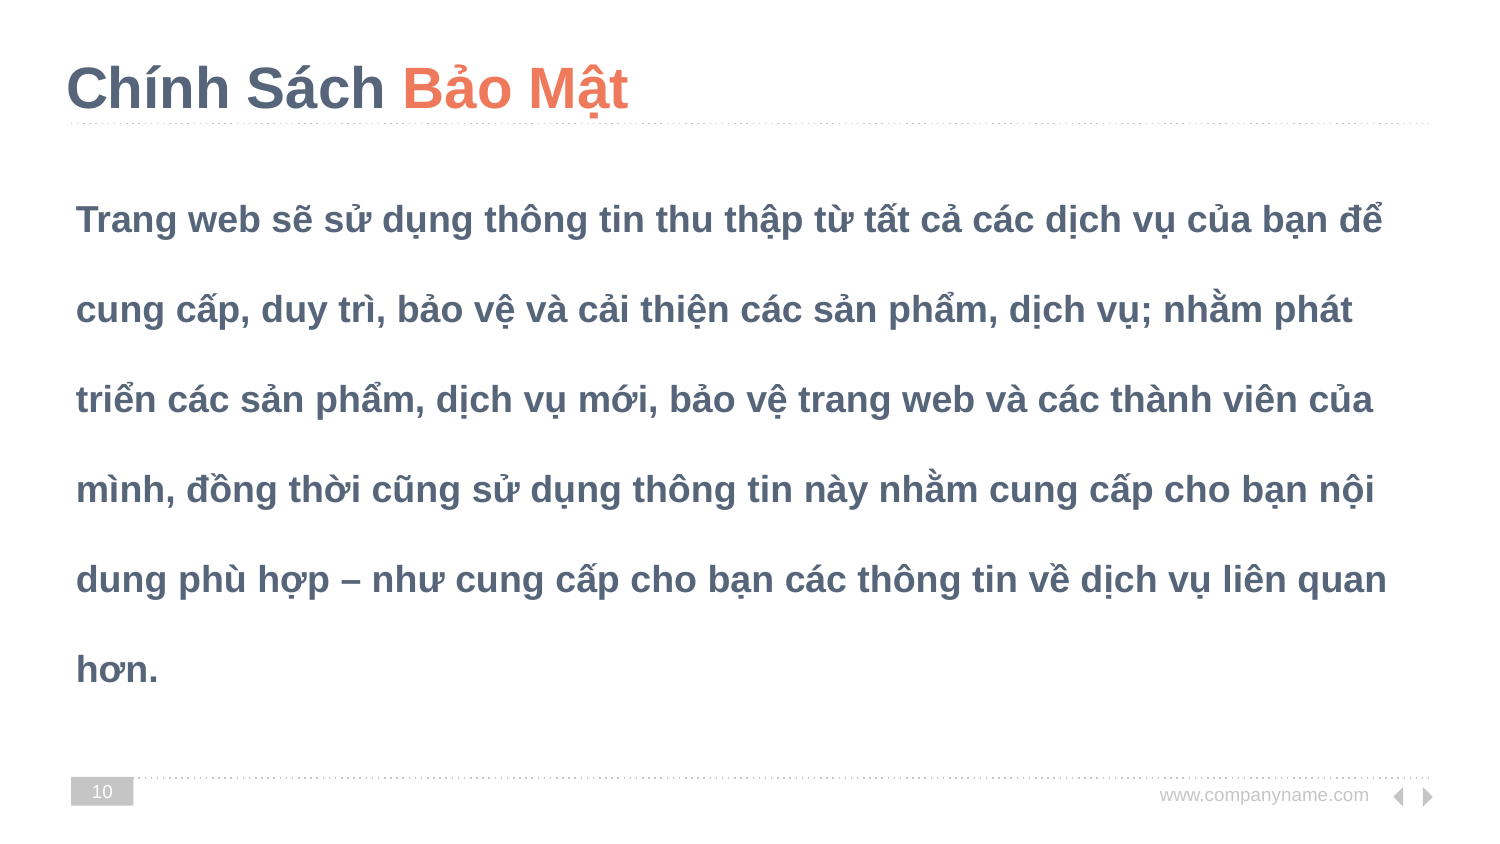

# Chính Sách Bảo Mật
Trang web sẽ sử dụng thông tin thu thập từ tất cả các dịch vụ của bạn để cung cấp, duy trì, bảo vệ và cải thiện các sản phẩm, dịch vụ; nhằm phát triển các sản phẩm, dịch vụ mới, bảo vệ trang web và các thành viên của mình, đồng thời cũng sử dụng thông tin này nhằm cung cấp cho bạn nội dung phù hợp – như cung cấp cho bạn các thông tin về dịch vụ liên quan hơn.
10